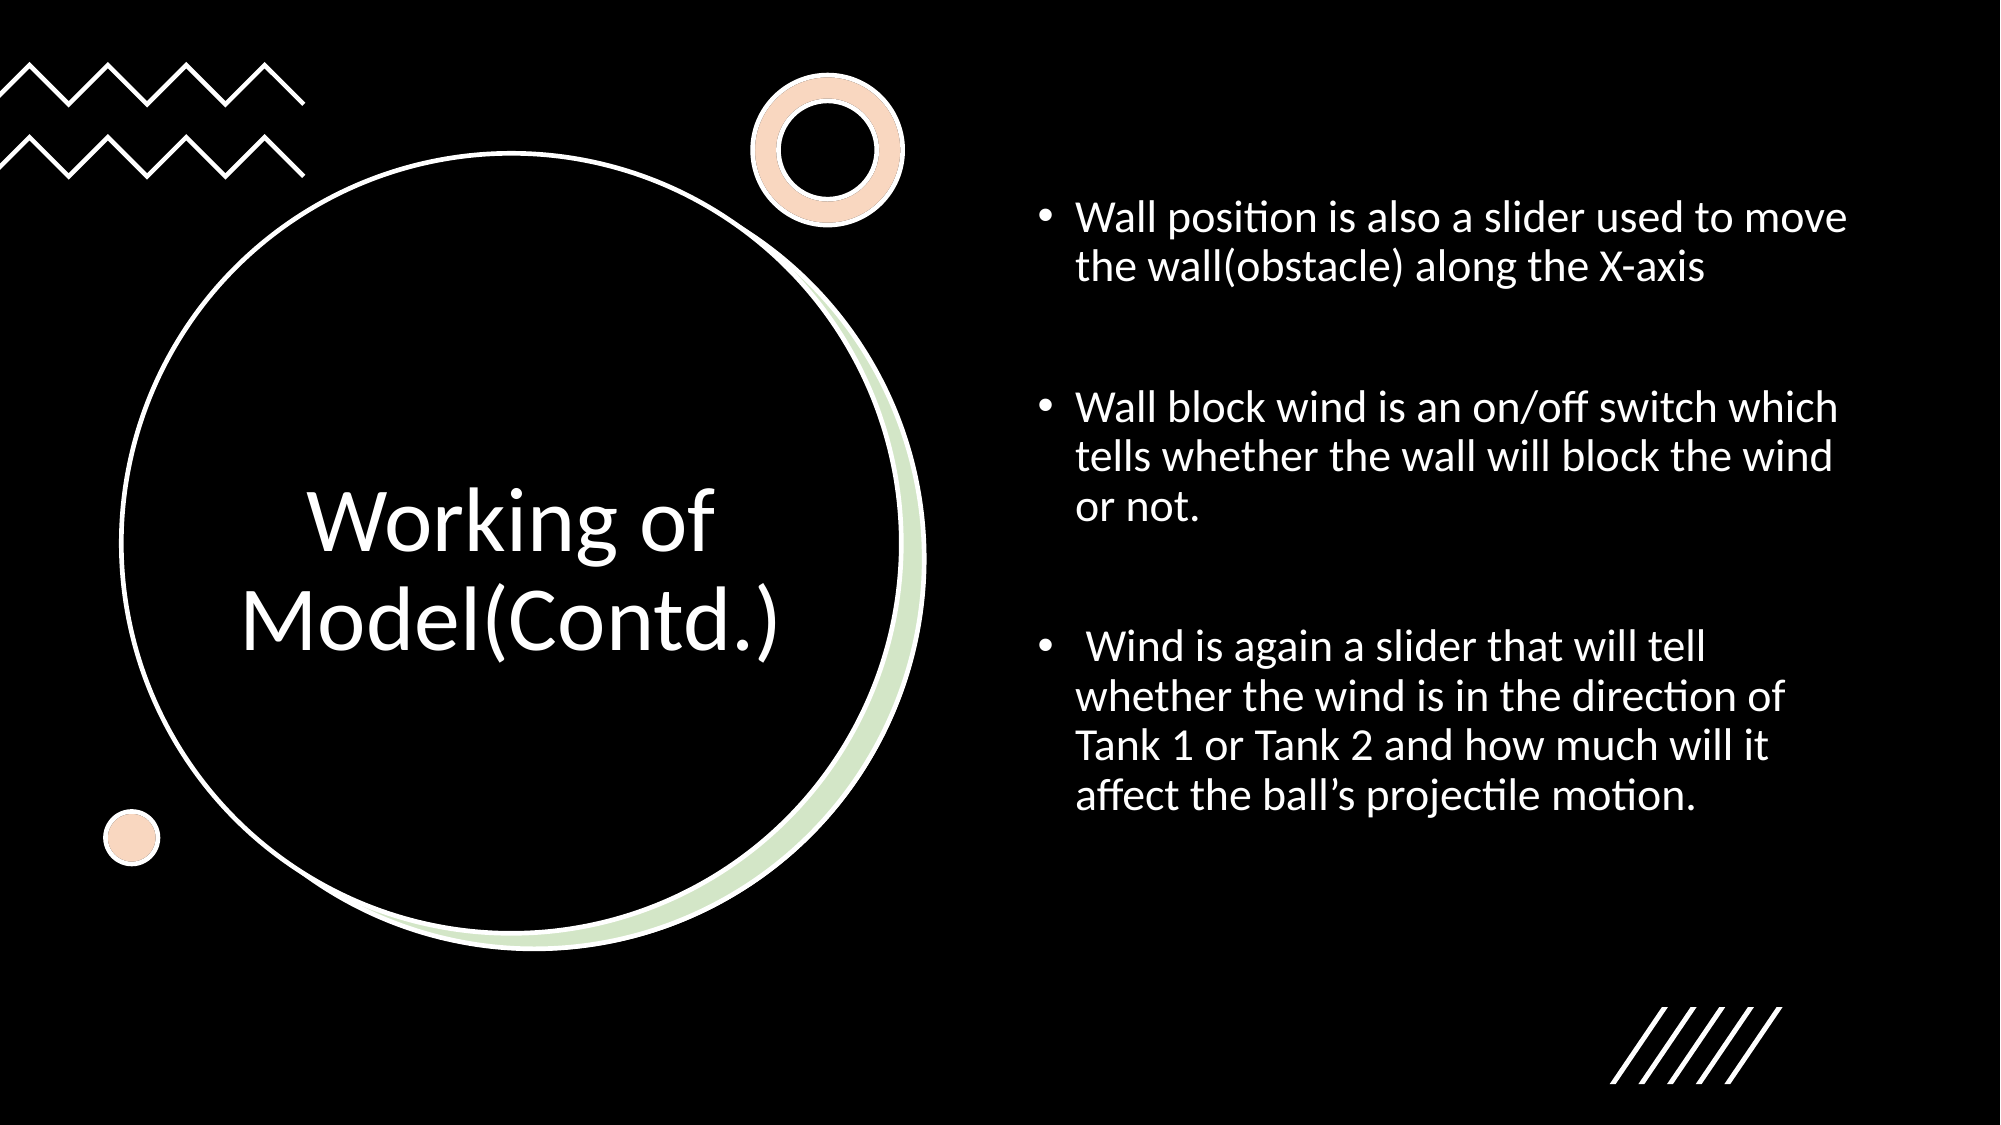

Wall position is also a slider used to move the wall(obstacle) along the X-axis

Wall block wind is an on/off switch which tells whether the wall will block the wind or not.

 Wind is again a slider that will tell whether the wind is in the direction of Tank 1 or Tank 2 and how much will it affect the ball’s projectile motion.

# Working of Model(Contd.)